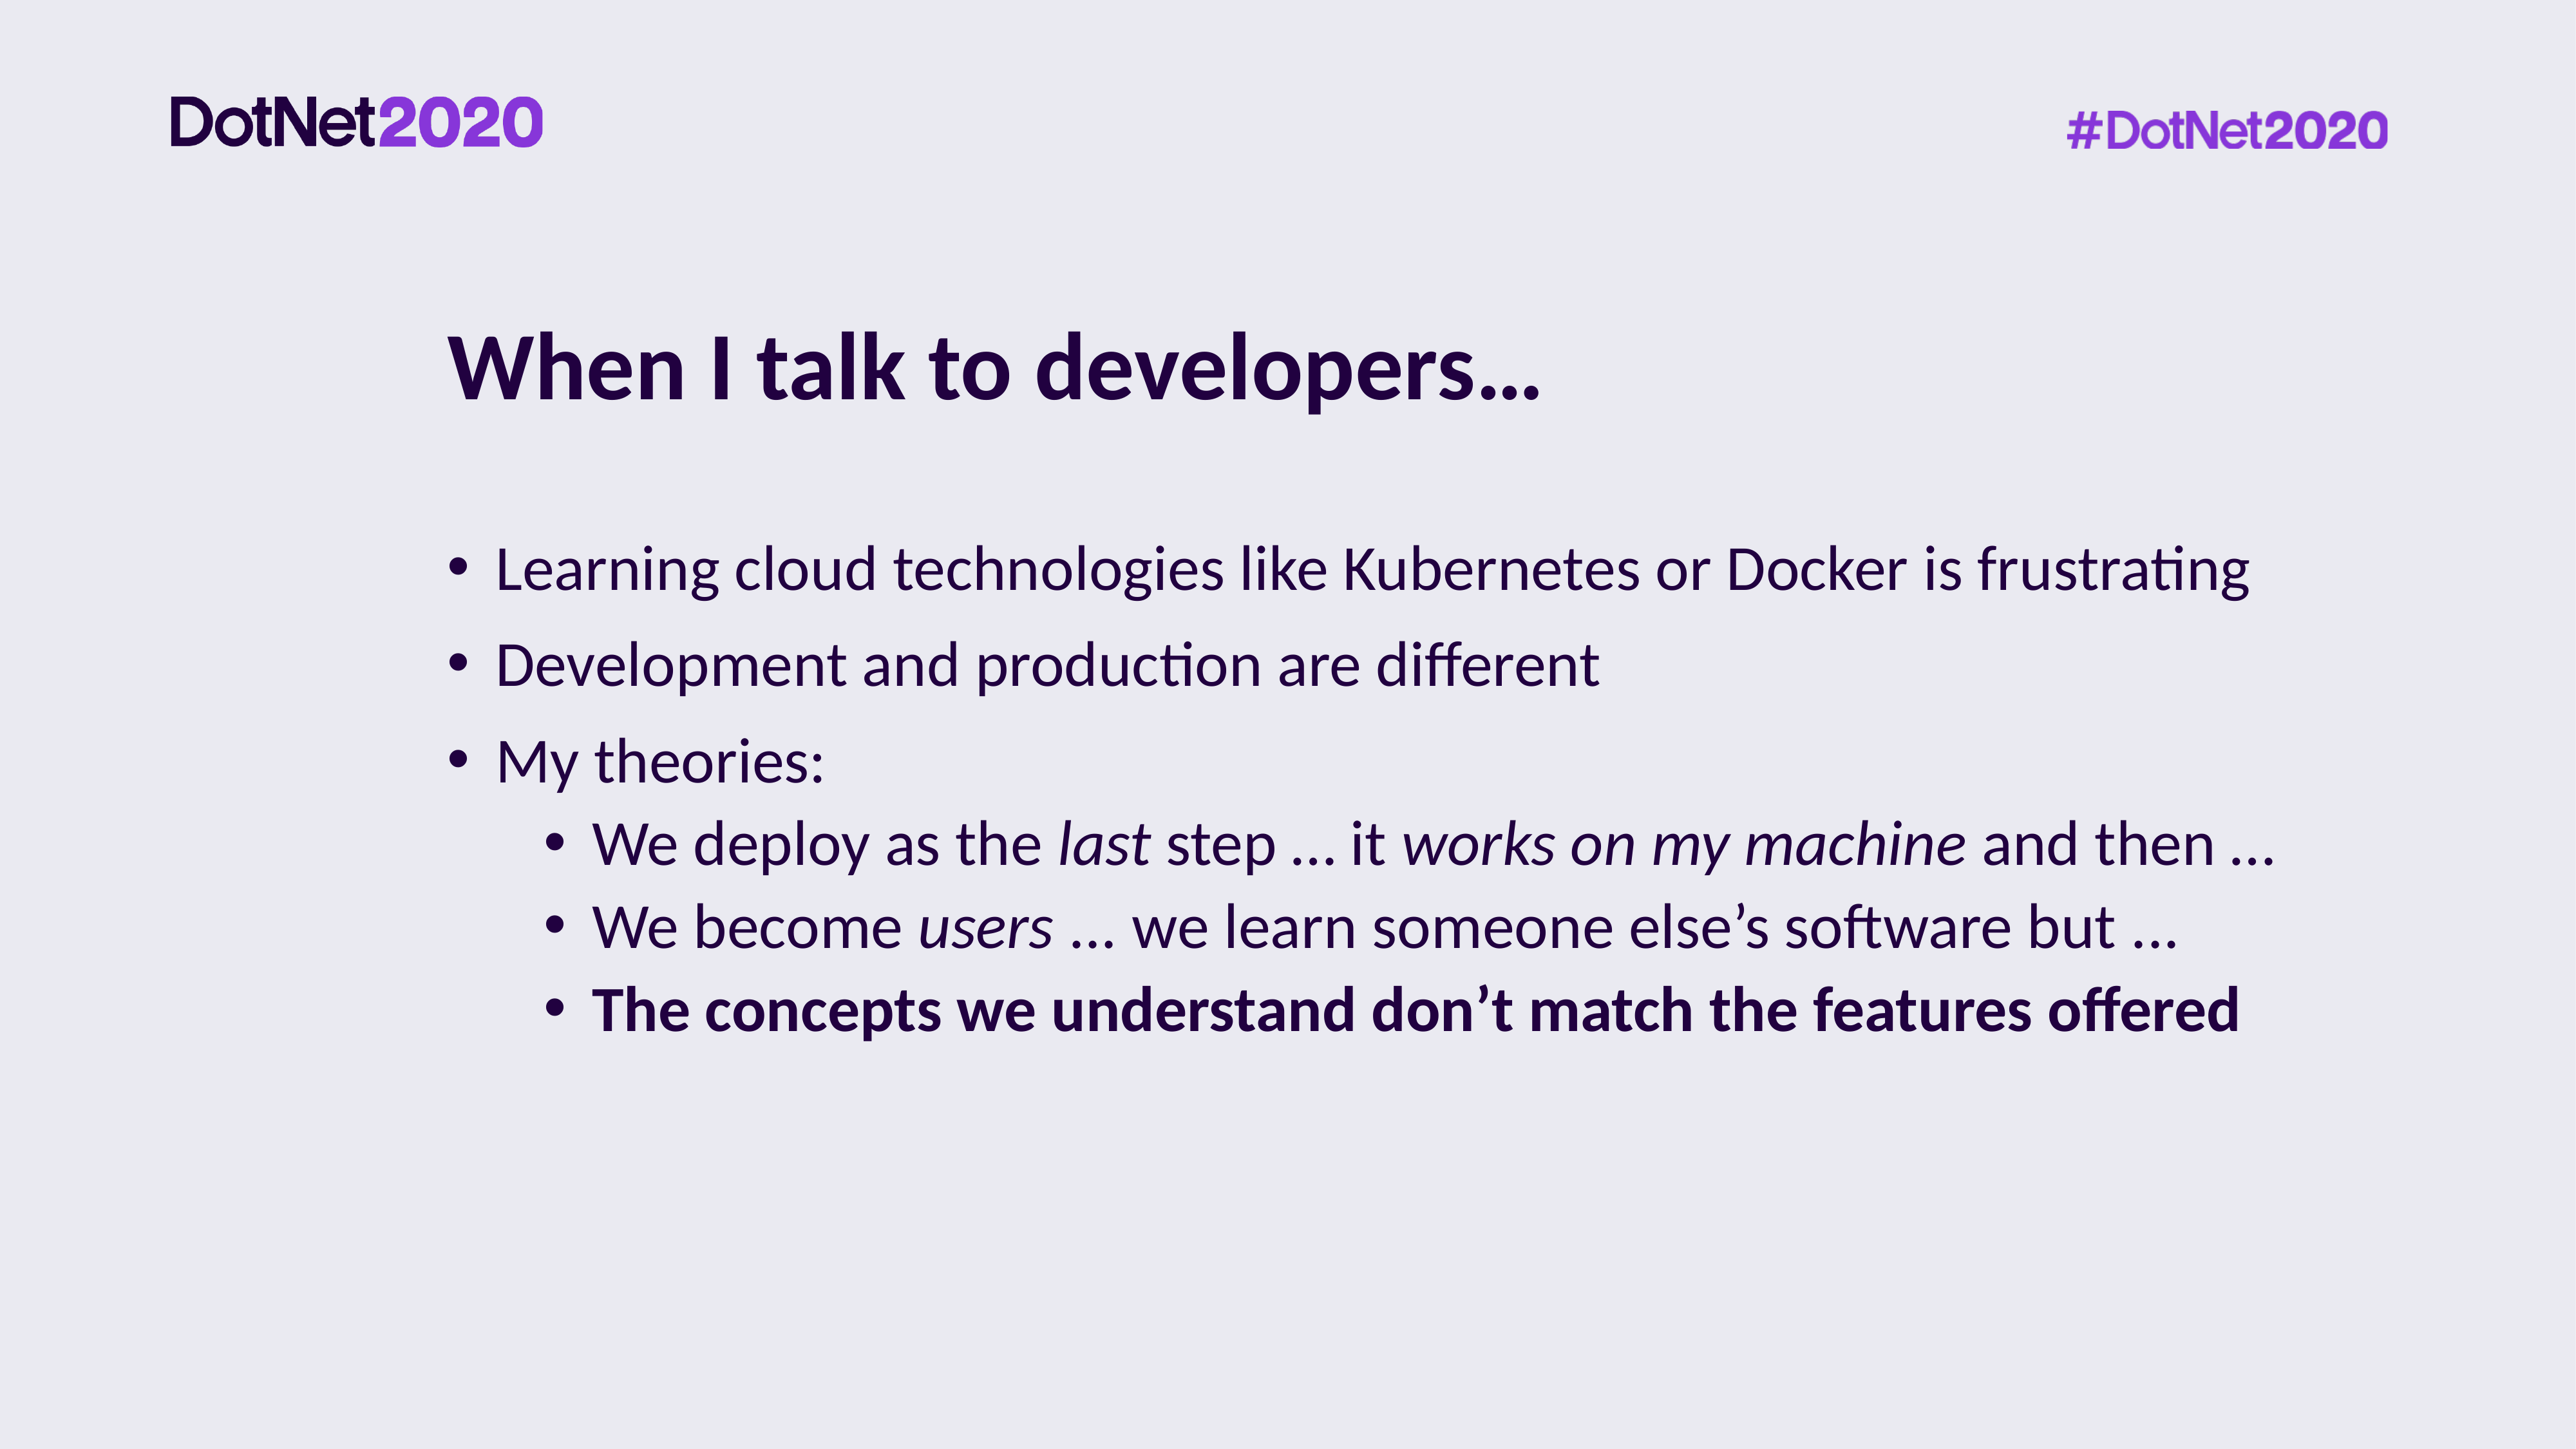

# When I talk to developers…
Learning cloud technologies like Kubernetes or Docker is frustrating
Development and production are different
My theories:
We deploy as the last step … it works on my machine and then …
We become users ... we learn someone else’s software but ...
The concepts we understand don’t match the features offered